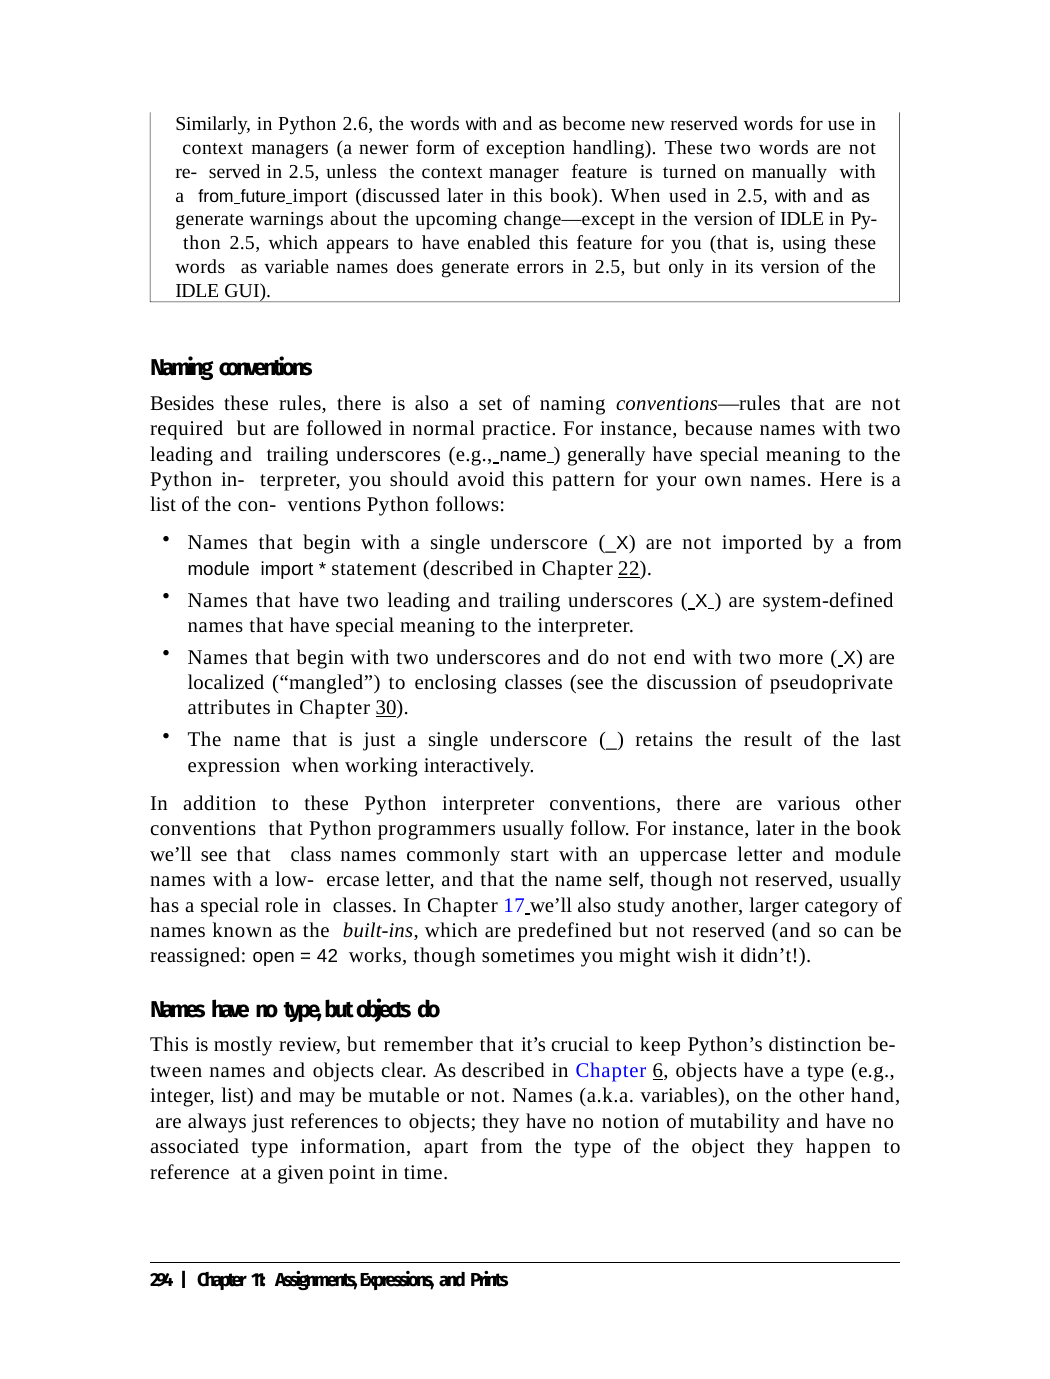

Similarly, in Python 2.6, the words with and as become new reserved words for use in  context managers (a newer form of exception handling). These two words are not re-  served in 2.5, unless  the context manager  feature  is turned on manually  with a  from future import (discussed later in this book). When used in 2.5, with and as  generate warnings about the upcoming change—except in the version of IDLE in Py-  thon 2.5, which appears to have enabled this feature for you (that is, using these words  as variable names does generate errors in 2.5, but only in its version of the IDLE GUI).

Naming conventions
Besides these rules, there is also a set of naming conventions—rules that are not required  but are followed in normal practice. For instance, because names with two leading and  trailing underscores (e.g., name ) generally have special meaning to the Python in-  terpreter, you should avoid this pattern for your own names. Here is a list of the con-  ventions Python follows:
Names that begin with a single underscore (_X) are not imported by a from module  import * statement (described in Chapter 22).
Names that have two leading and trailing underscores ( X ) are system-defined  names that have special meaning to the interpreter.
Names that begin with two underscores and do not end with two more ( X) are  localized (“mangled”) to enclosing classes (see the discussion of pseudoprivate  attributes in Chapter 30).
The name that is just a single underscore (_) retains the result of the last expression  when working interactively.
In addition to these Python interpreter conventions, there are various other conventions  that Python programmers usually follow. For instance, later in the book we’ll see that  class names commonly start with an uppercase letter and module names with a low-  ercase letter, and that the name self, though not reserved, usually has a special role in  classes. In Chapter 17 we’ll also study another, larger category of names known as the  built-ins, which are predefined but not reserved (and so can be reassigned: open = 42  works, though sometimes you might wish it didn’t!).

Names have no type, but objects do
This is mostly review, but remember that it’s crucial to keep Python’s distinction be-  tween names and objects clear. As described in Chapter 6, objects have a type (e.g.,  integer, list) and may be mutable or not. Names (a.k.a. variables), on the other hand,  are always just references to objects; they have no notion of mutability and have no  associated type information, apart from the type of the object they happen to reference  at a given point in time.

294  |  Chapter 11:  Assignments, Expressions, and Prints